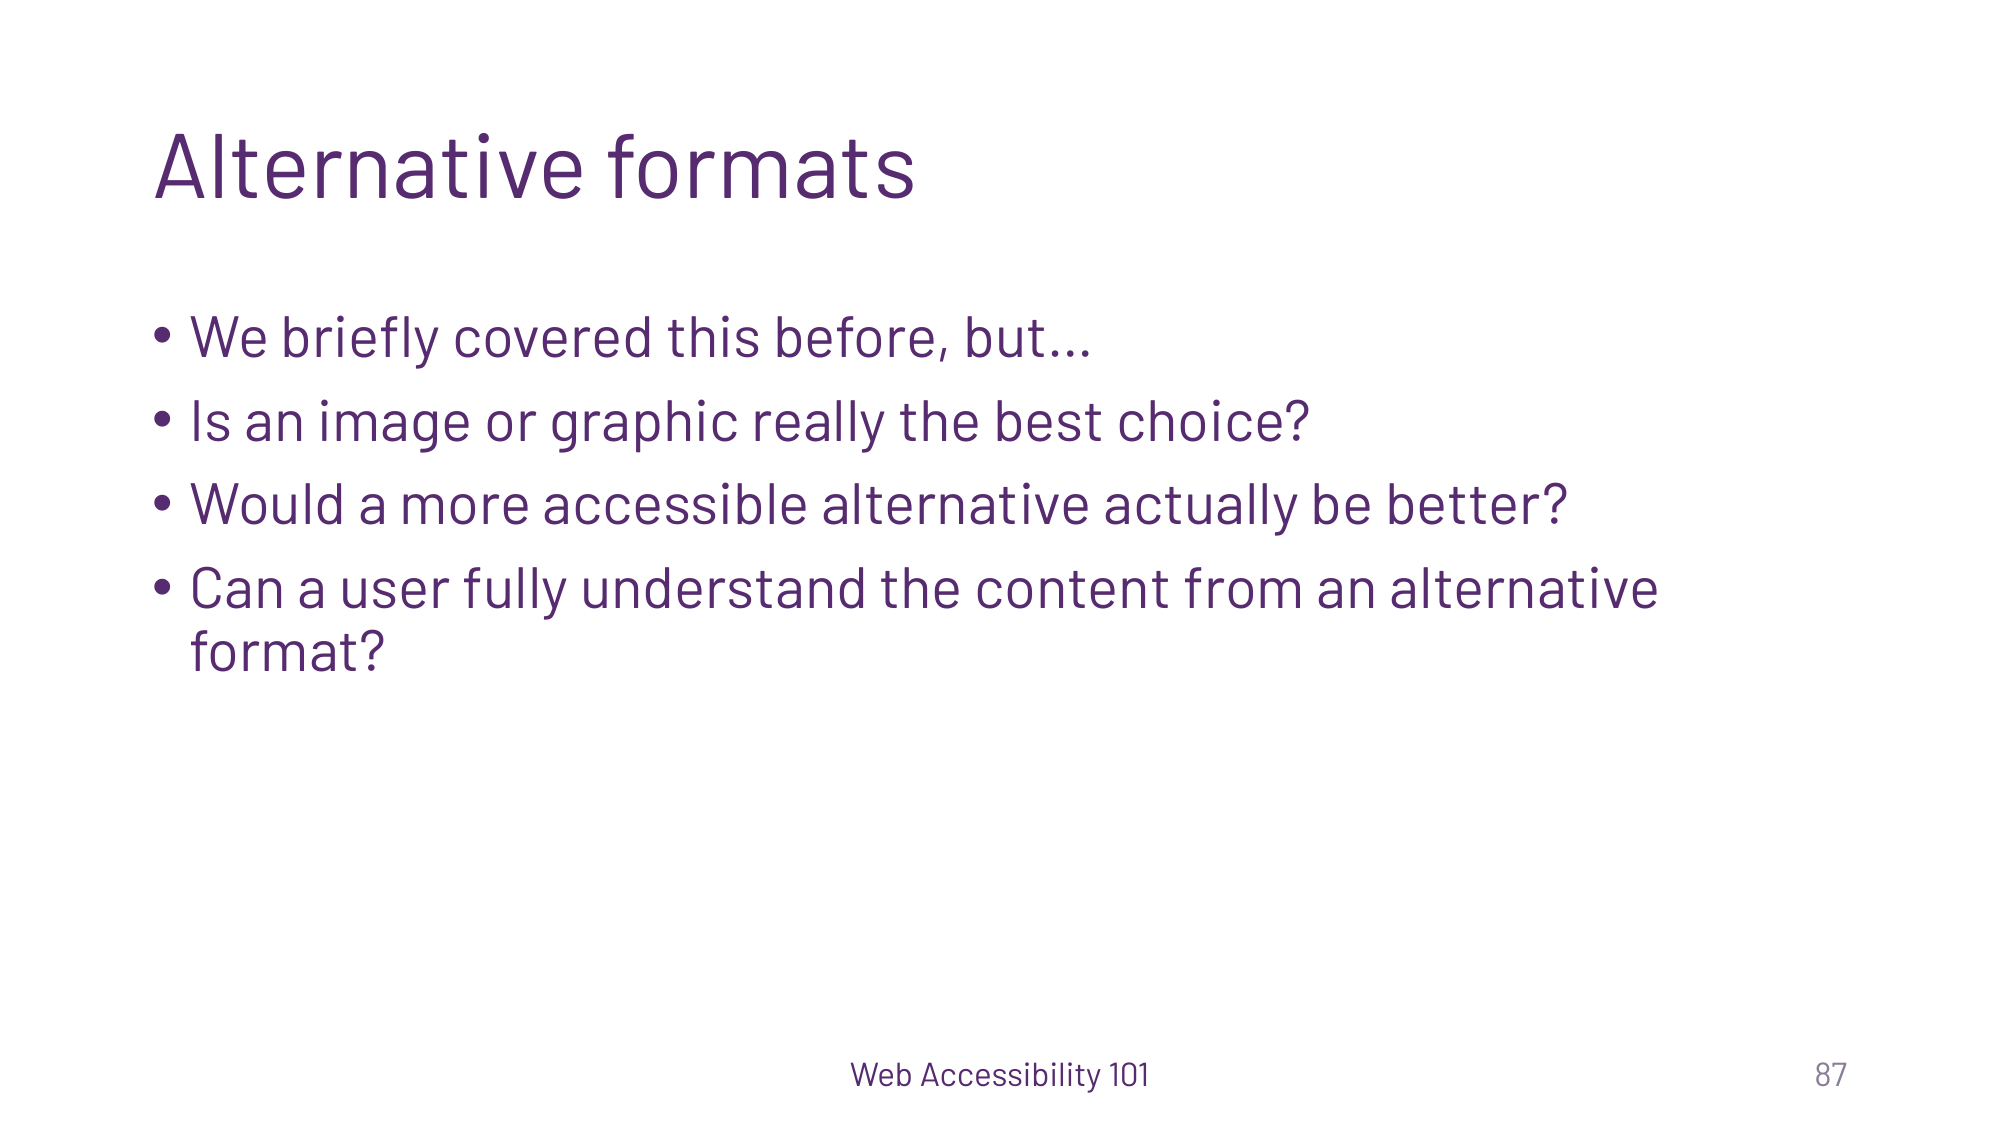

# Alternative formats
We briefly covered this before, but…
Is an image or graphic really the best choice?
Would a more accessible alternative actually be better?
Can a user fully understand the content from an alternative format?
Web Accessibility 101
87